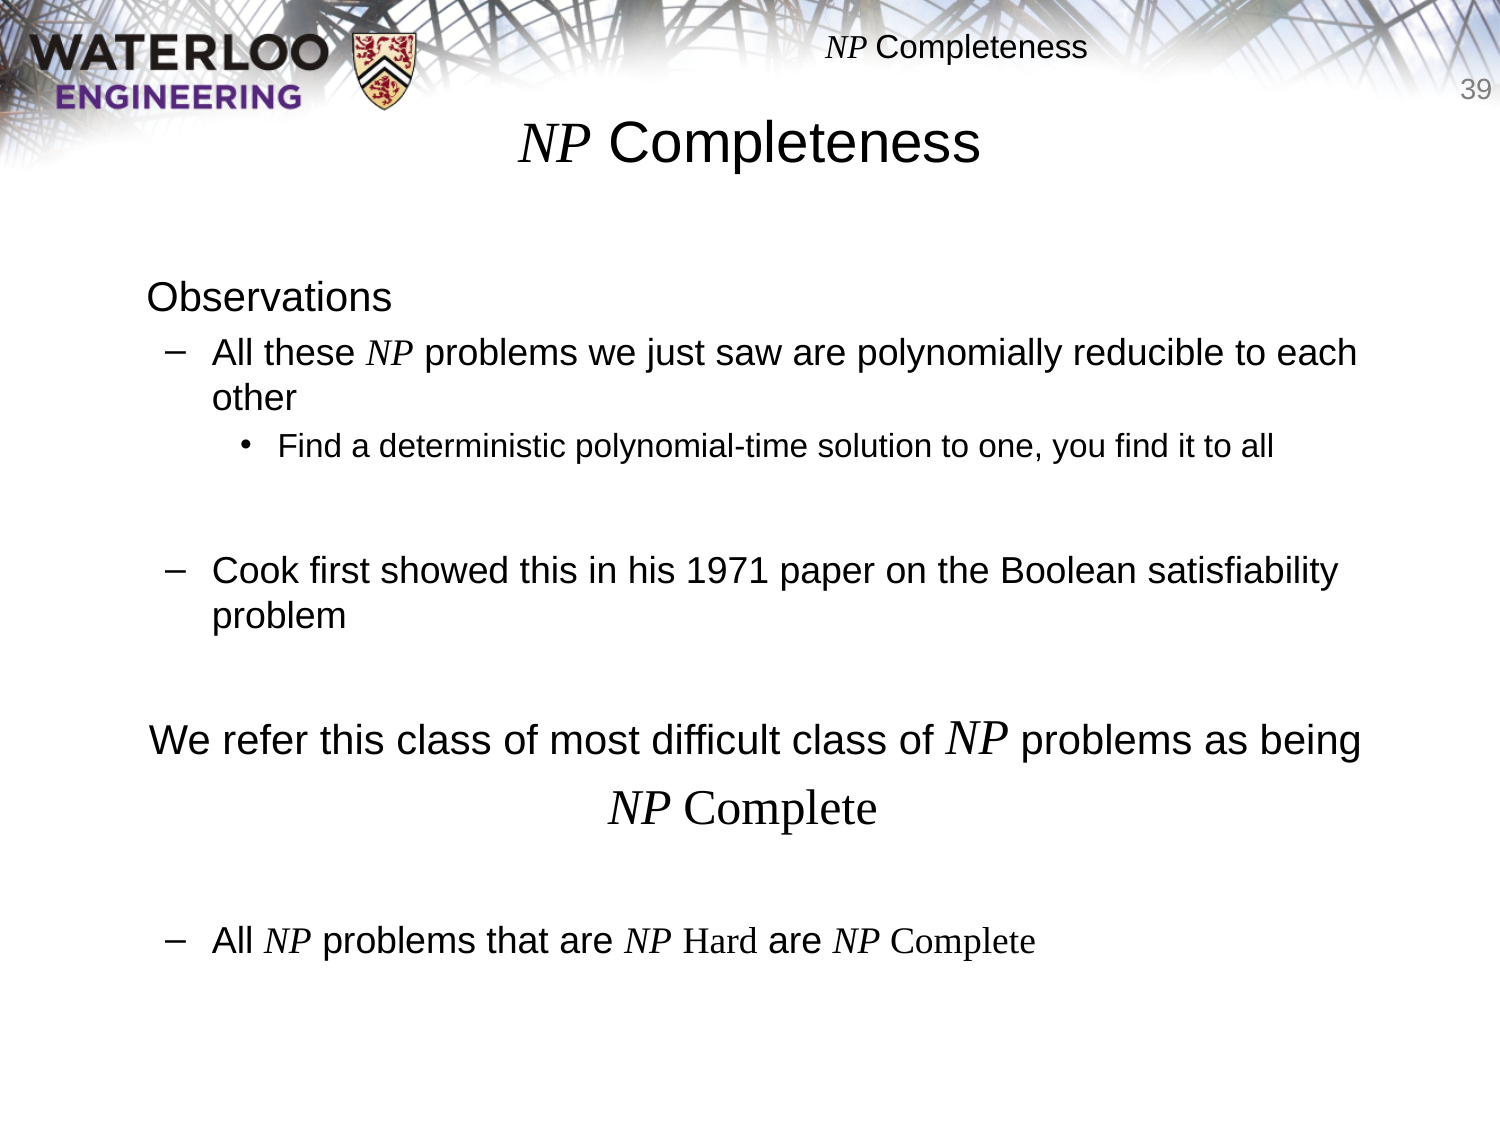

# NP Completeness
	Observations
All these NP problems we just saw are polynomially reducible to each other
Find a deterministic polynomial-time solution to one, you find it to all

Cook first showed this in his 1971 paper on the Boolean satisfiability problem

	We refer this class of most difficult class of NP problems as being
NP Complete

All NP problems that are NP Hard are NP Complete